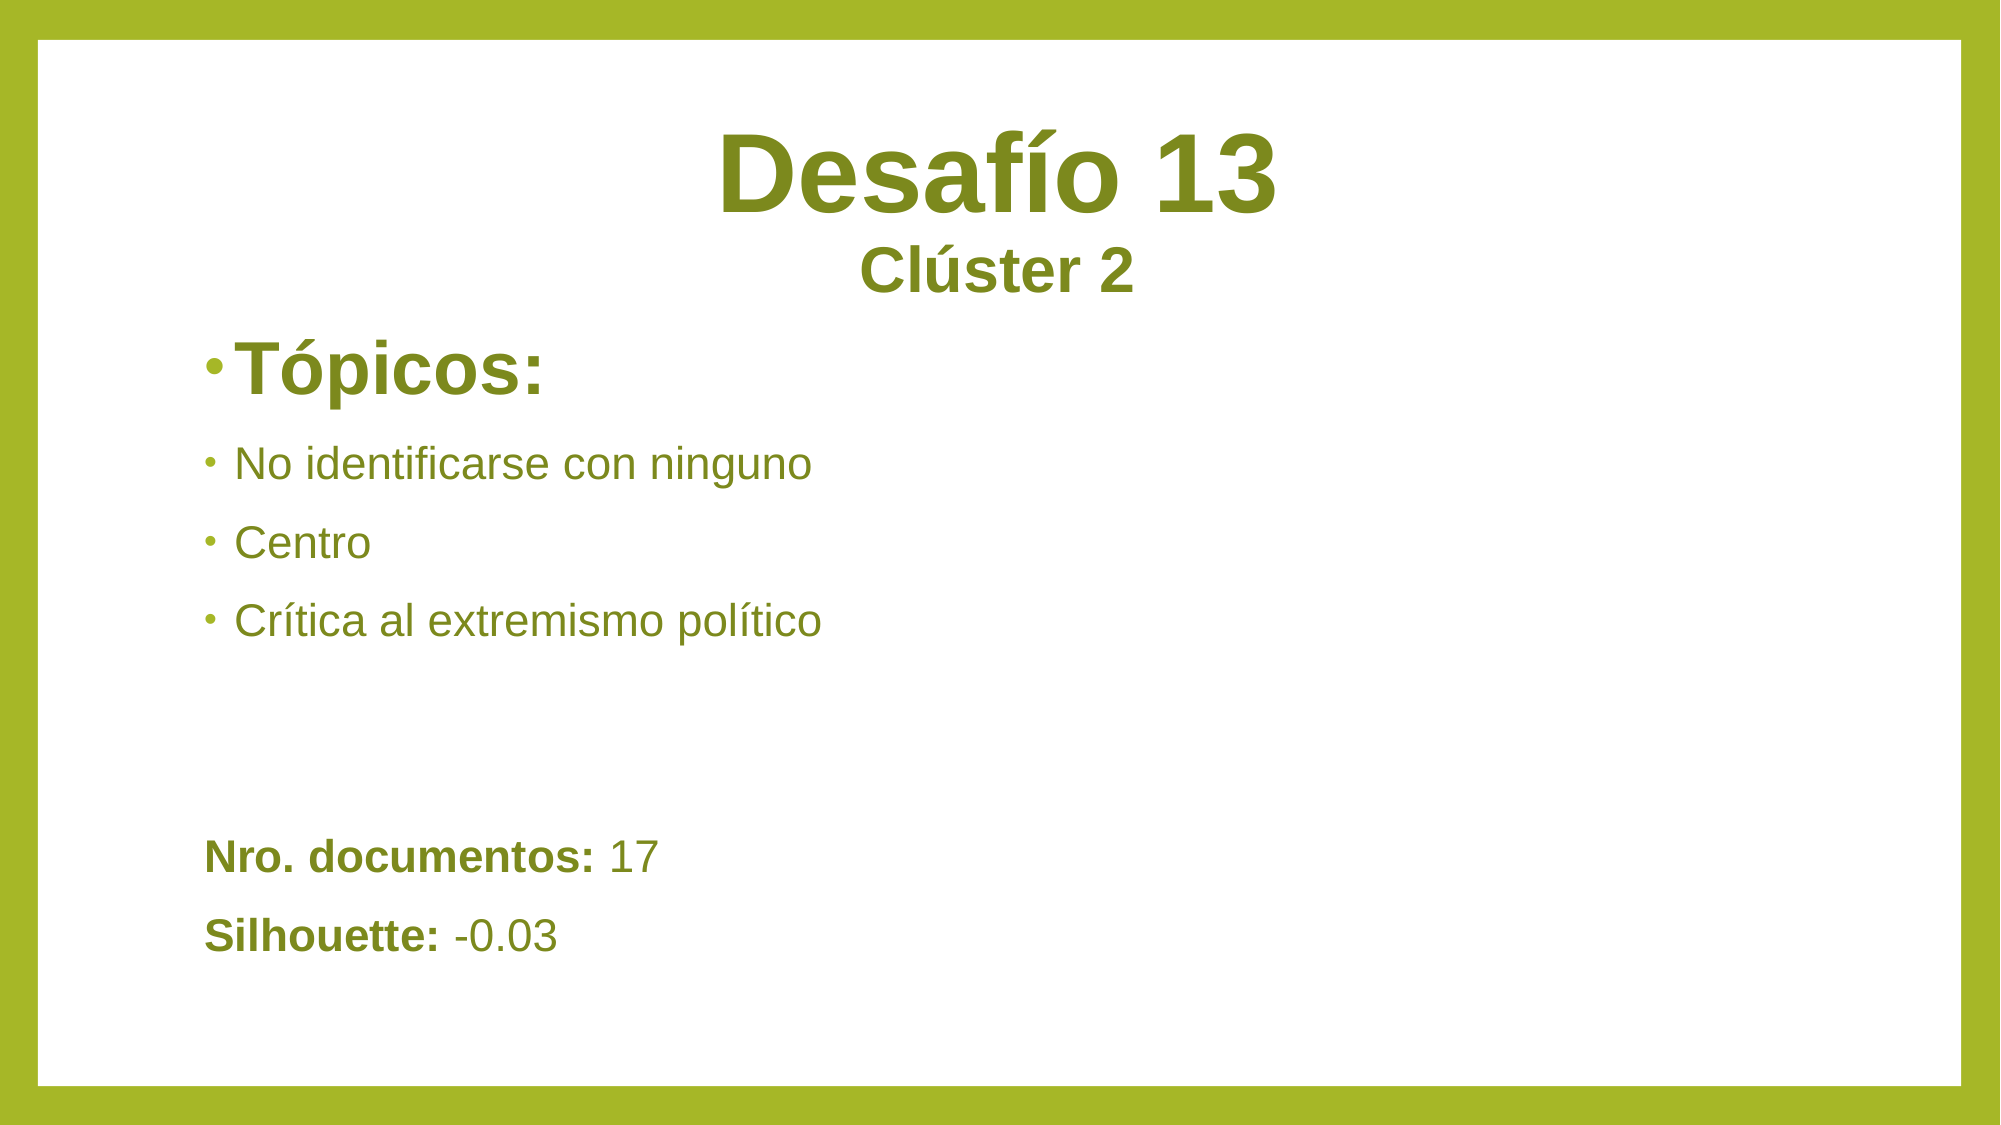

# Desafío 13 Clúster 2
Tópicos:
No identificarse con ninguno
Centro
Crítica al extremismo político

Nro. documentos: 17
Silhouette: -0.03